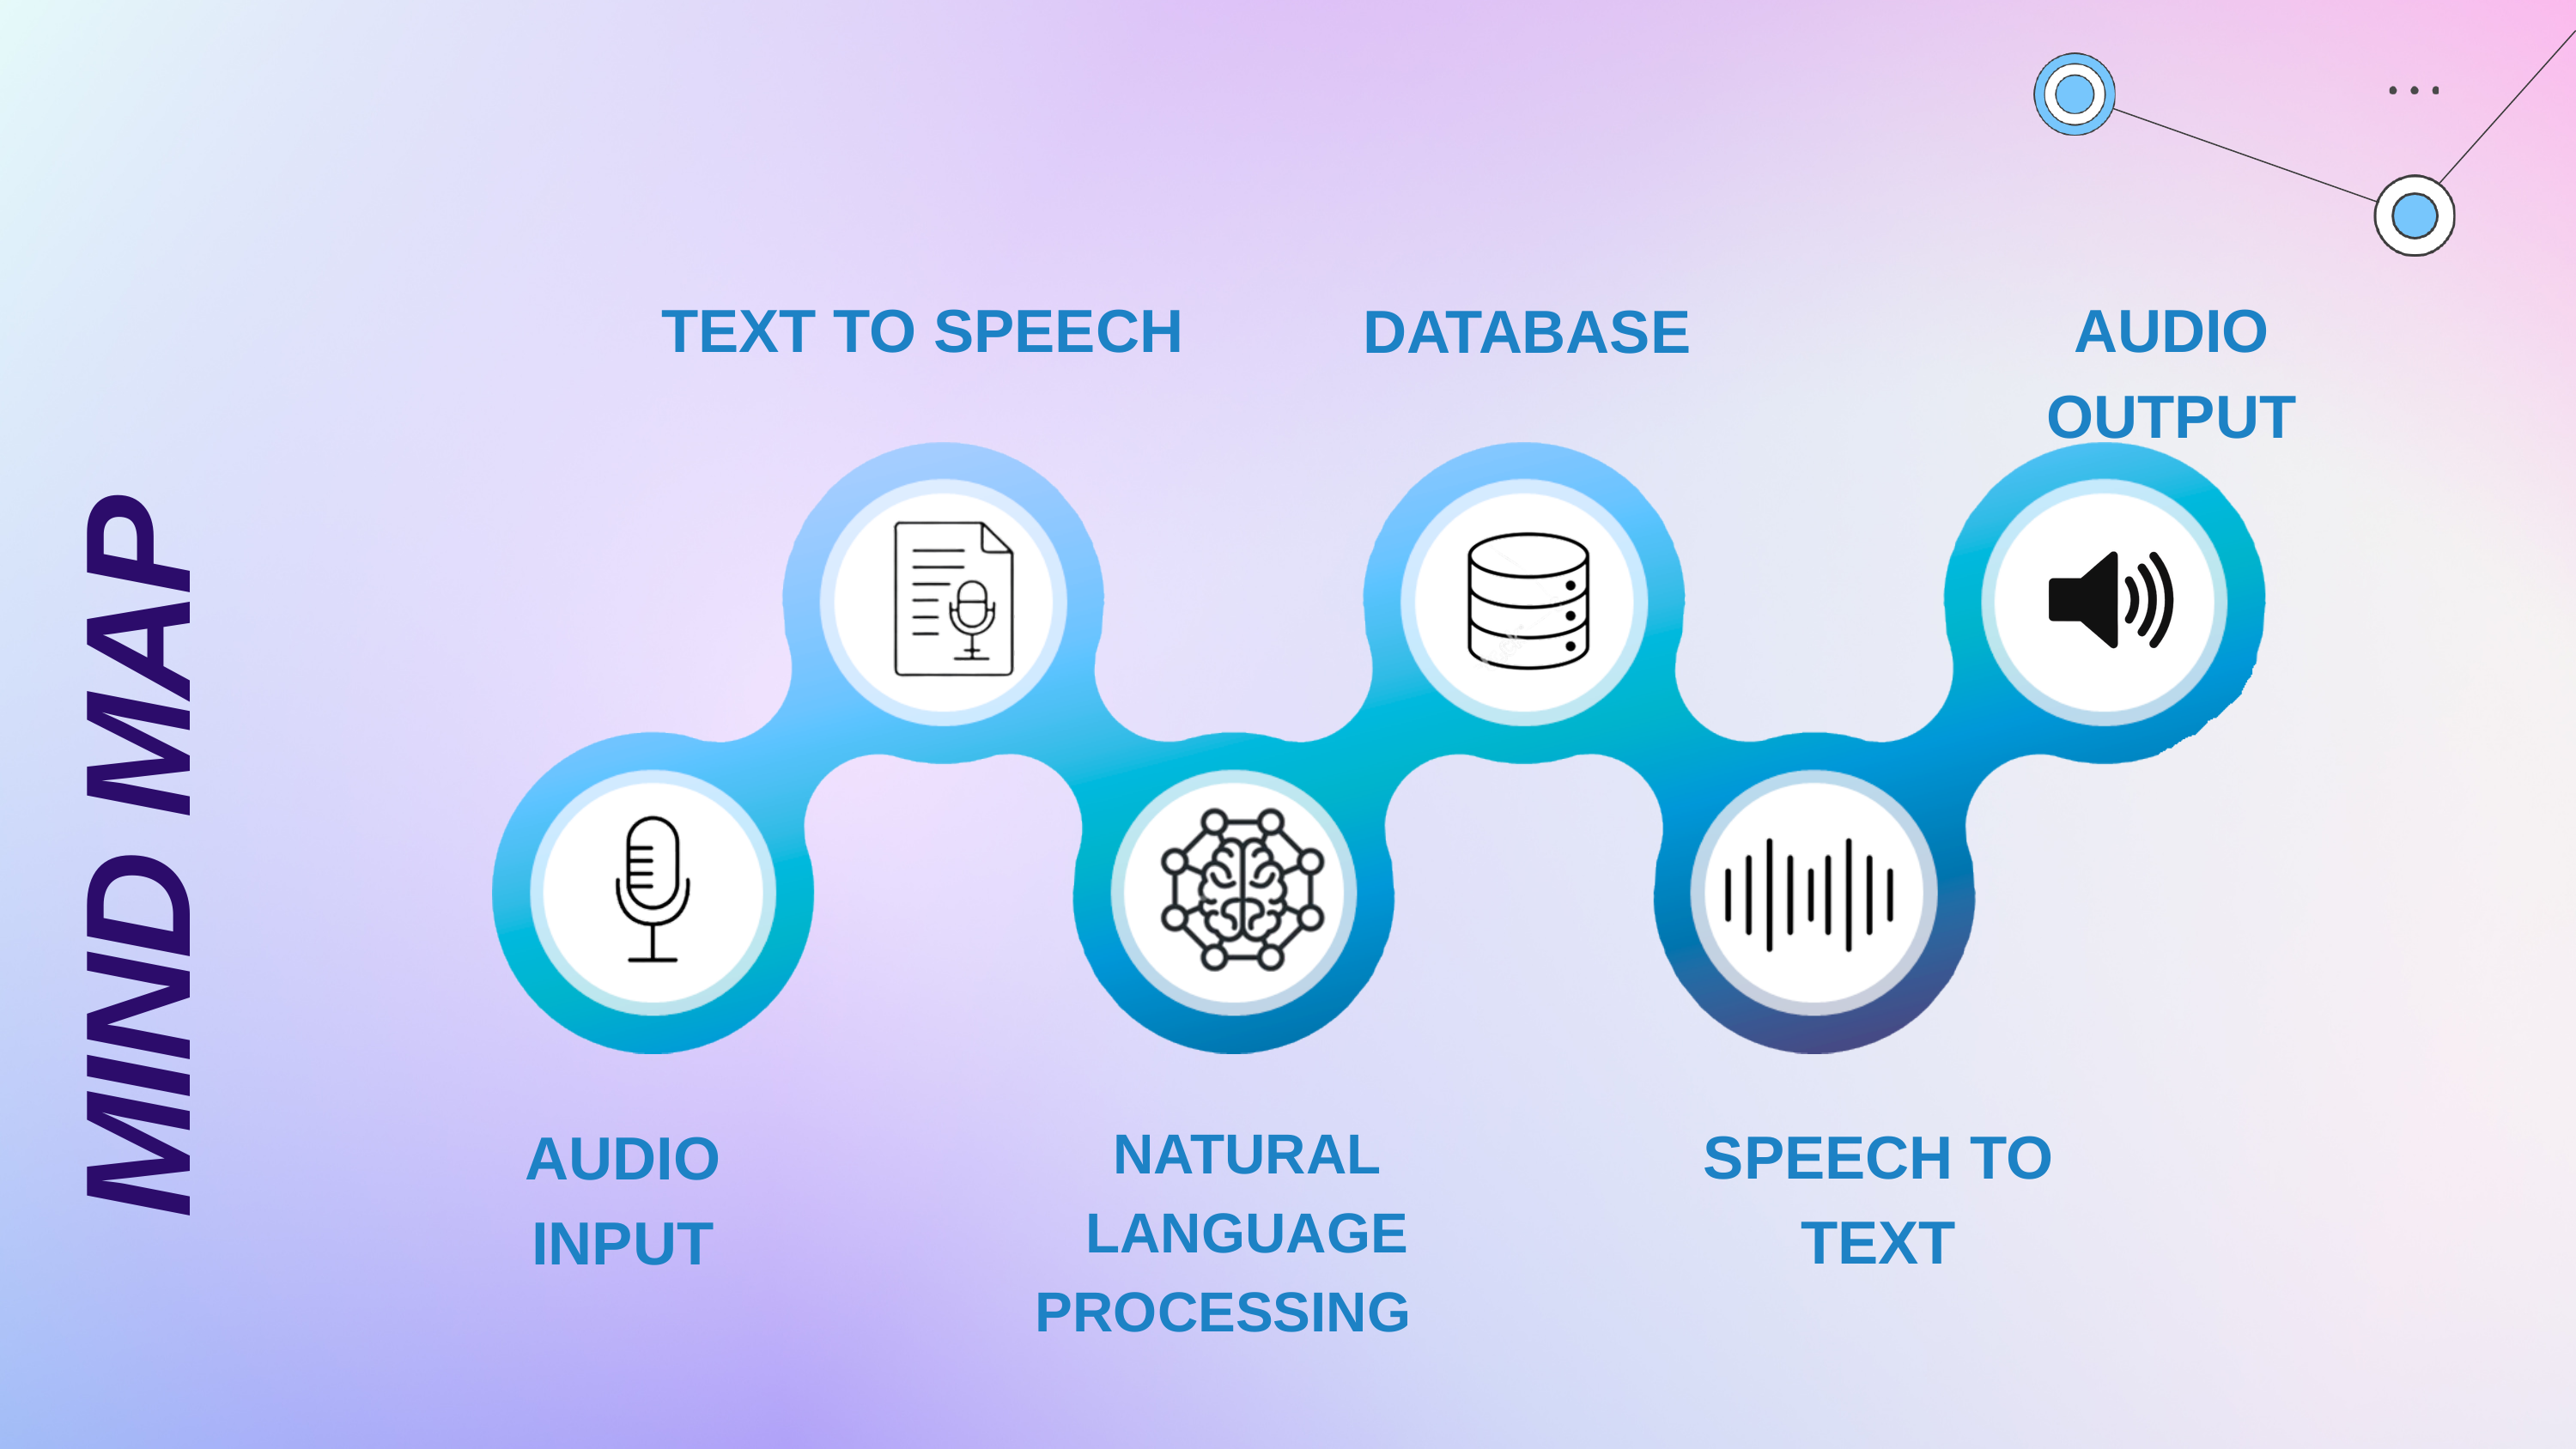

TEXT TO SPEECH
AUDIO OUTPUT
DATABASE

MIND MAP

NATURAL LANGUAGE PROCESSING
SPEECH TO TEXT
AUDIO INPUT